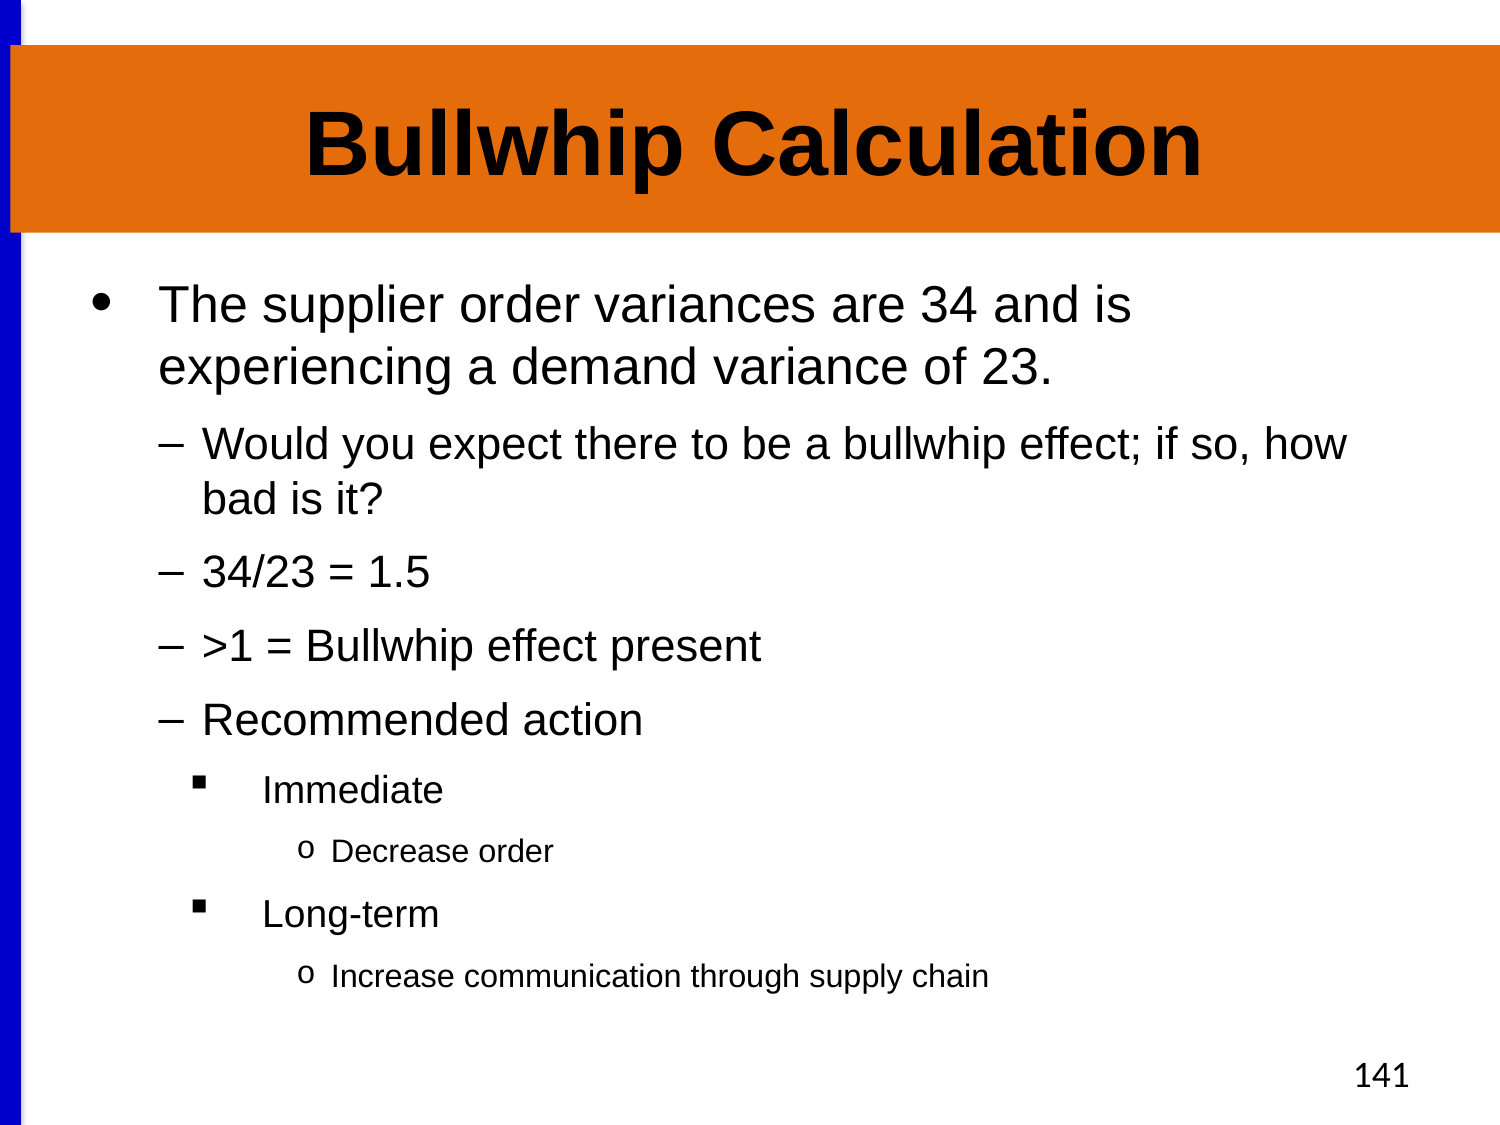

# Bullwhip Calculation
The supplier order variances are 34 and is experiencing a demand variance of 23.
Would you expect there to be a bullwhip effect; if so, how bad is it?
34/23 = 1.5
>1 = Bullwhip effect present
Recommended action
Immediate
Decrease order
Long-term
Increase communication through supply chain
141